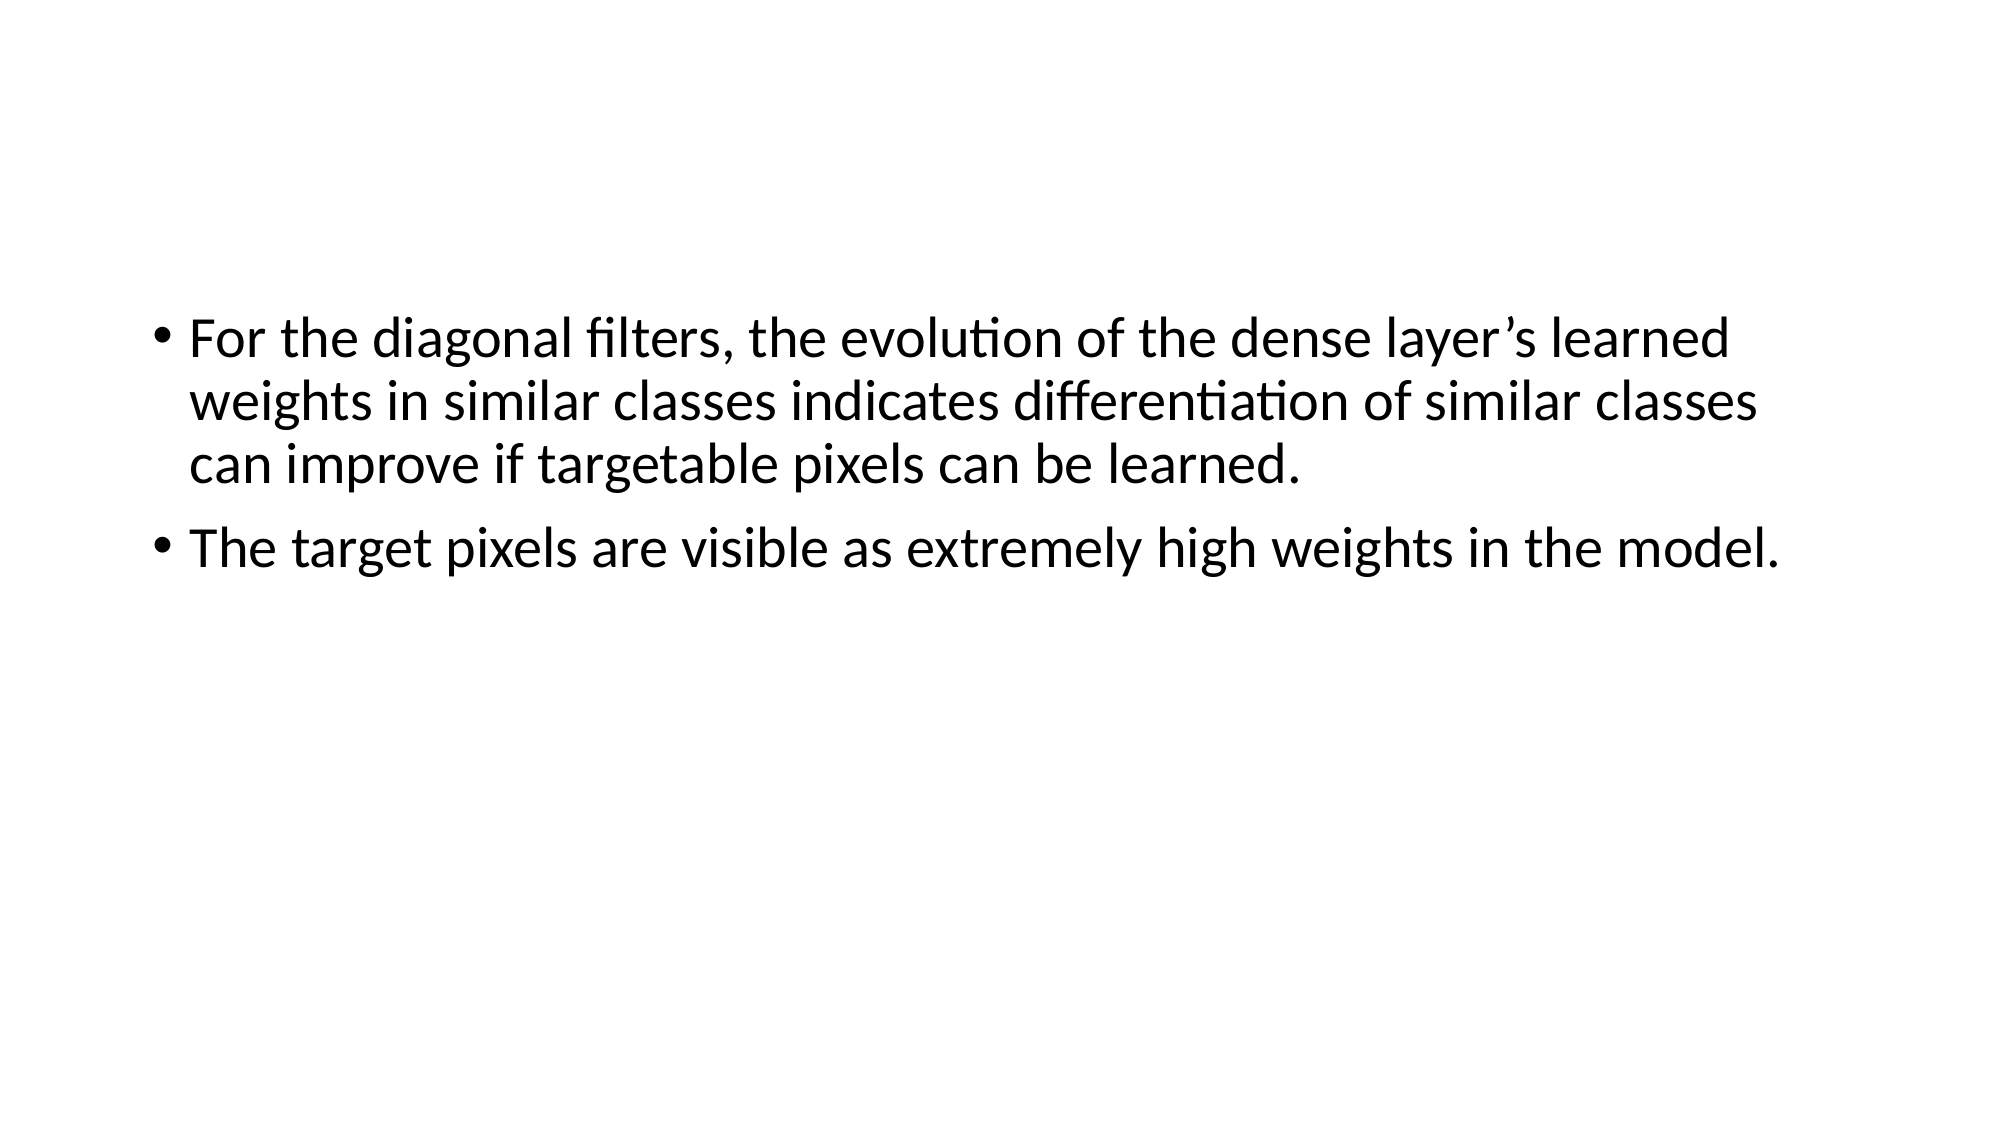

#
For the diagonal filters, the evolution of the dense layer’s learned weights in similar classes indicates differentiation of similar classes can improve if targetable pixels can be learned.
The target pixels are visible as extremely high weights in the model.